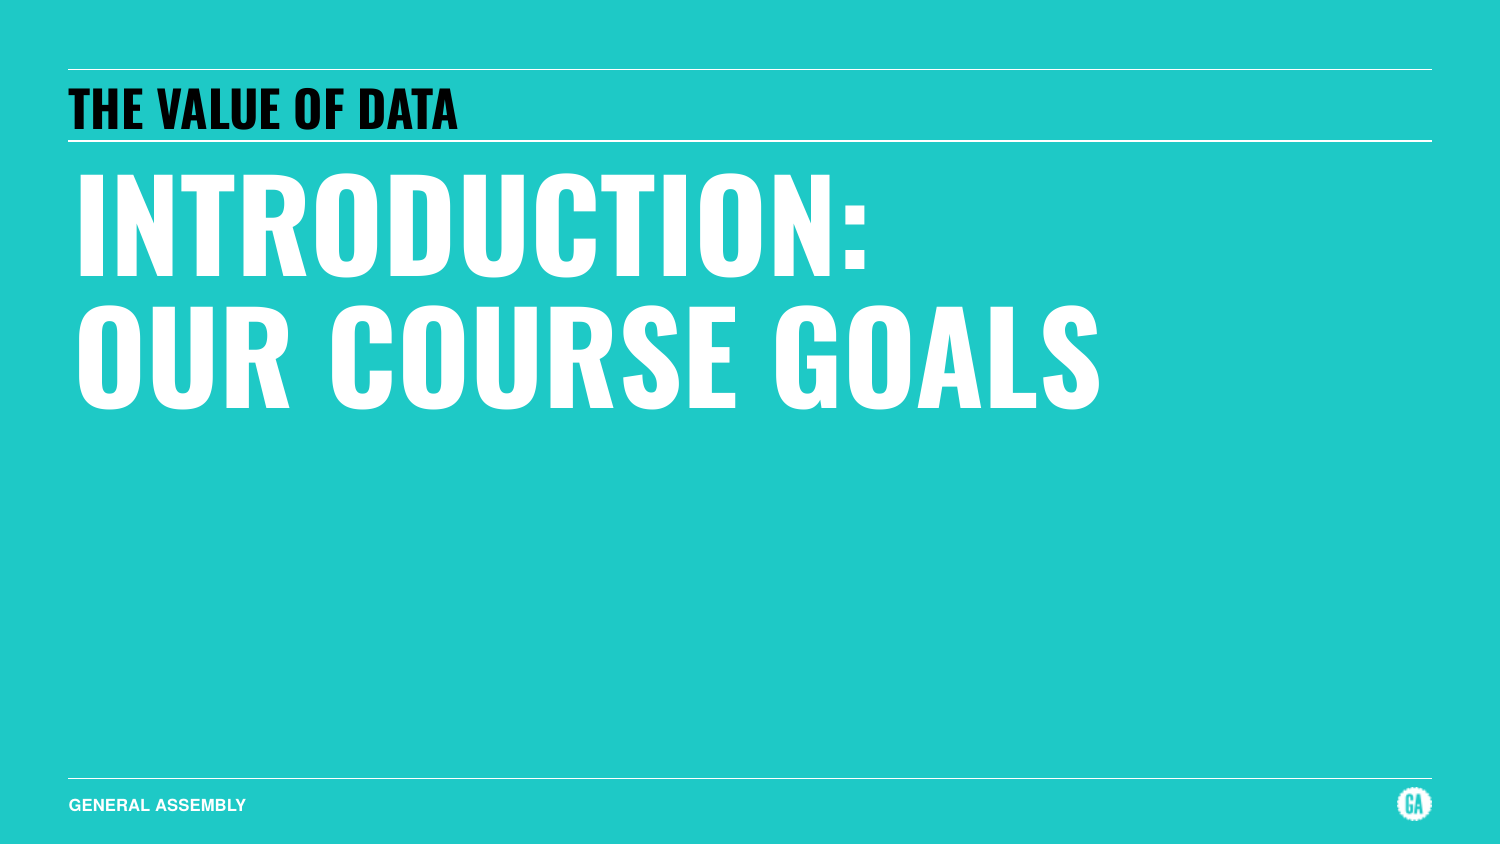

# THE VALUE OF DATA
INTRODUCTION:
OUR COURSE GOALS